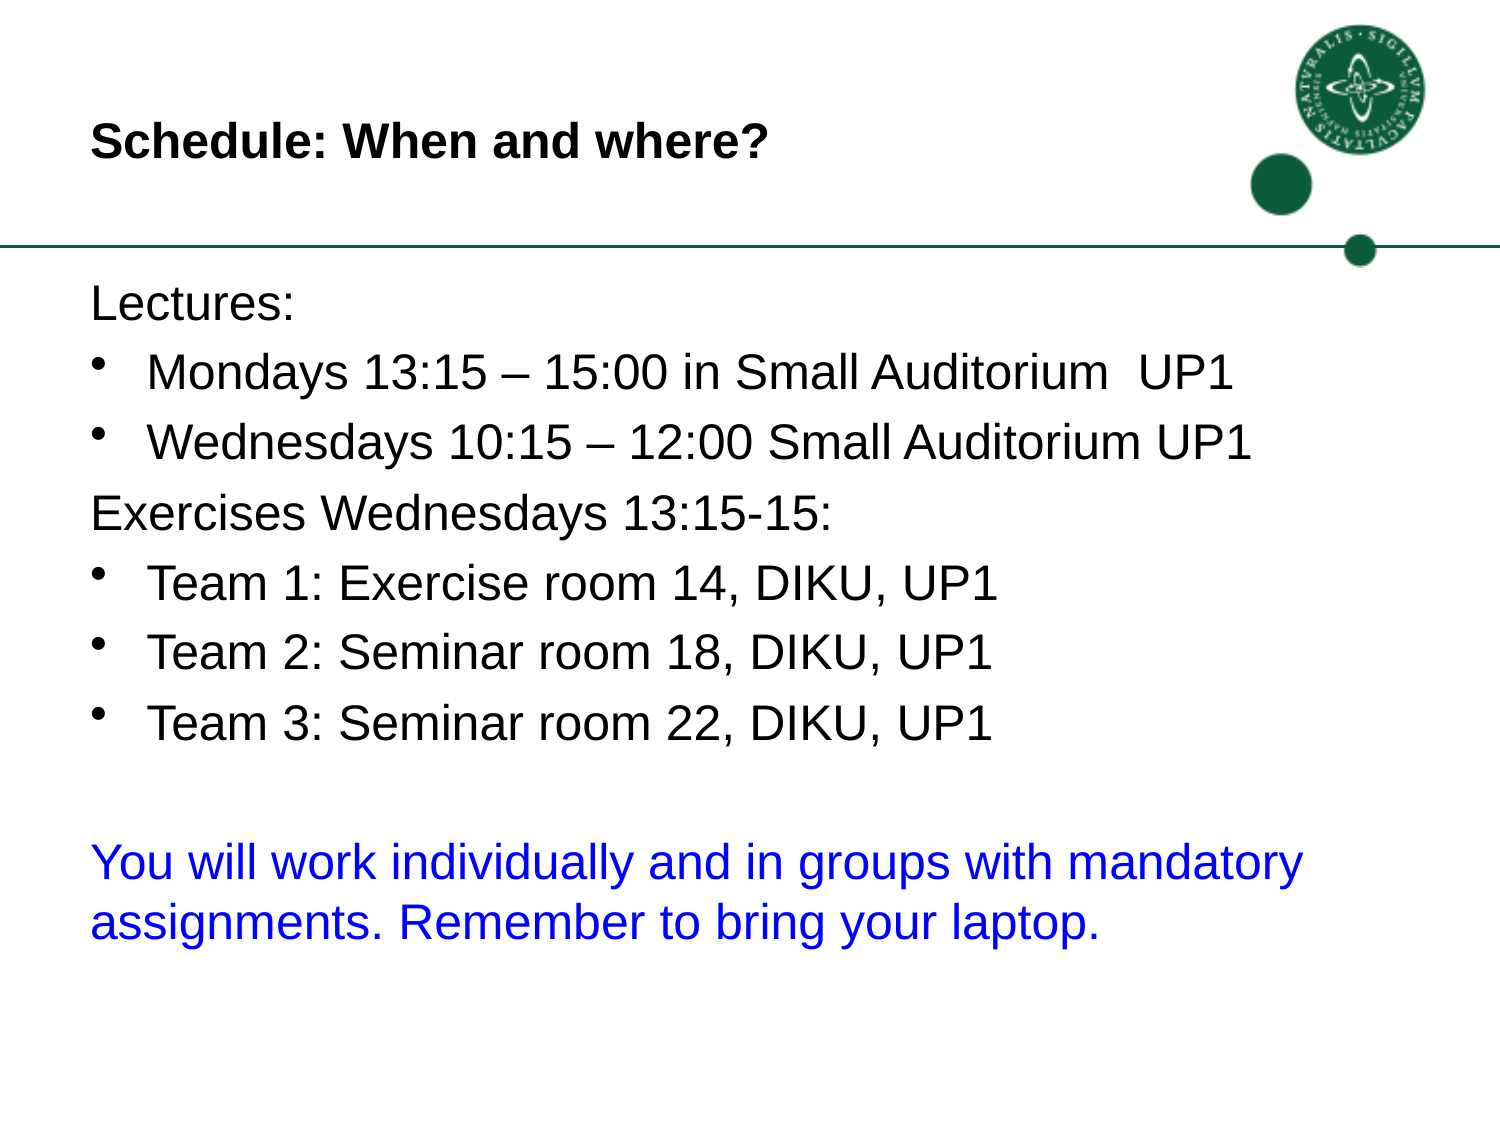

# Schedule: When and where?
Lectures:
Mondays 13:15 – 15:00 in Small Auditorium  UP1
Wednesdays 10:15 – 12:00 Small Auditorium UP1
Exercises Wednesdays 13:15-15:
Team 1: Exercise room 14, DIKU, UP1
Team 2: Seminar room 18, DIKU, UP1
Team 3: Seminar room 22, DIKU, UP1

You will work individually and in groups with mandatory assignments. Remember to bring your laptop.